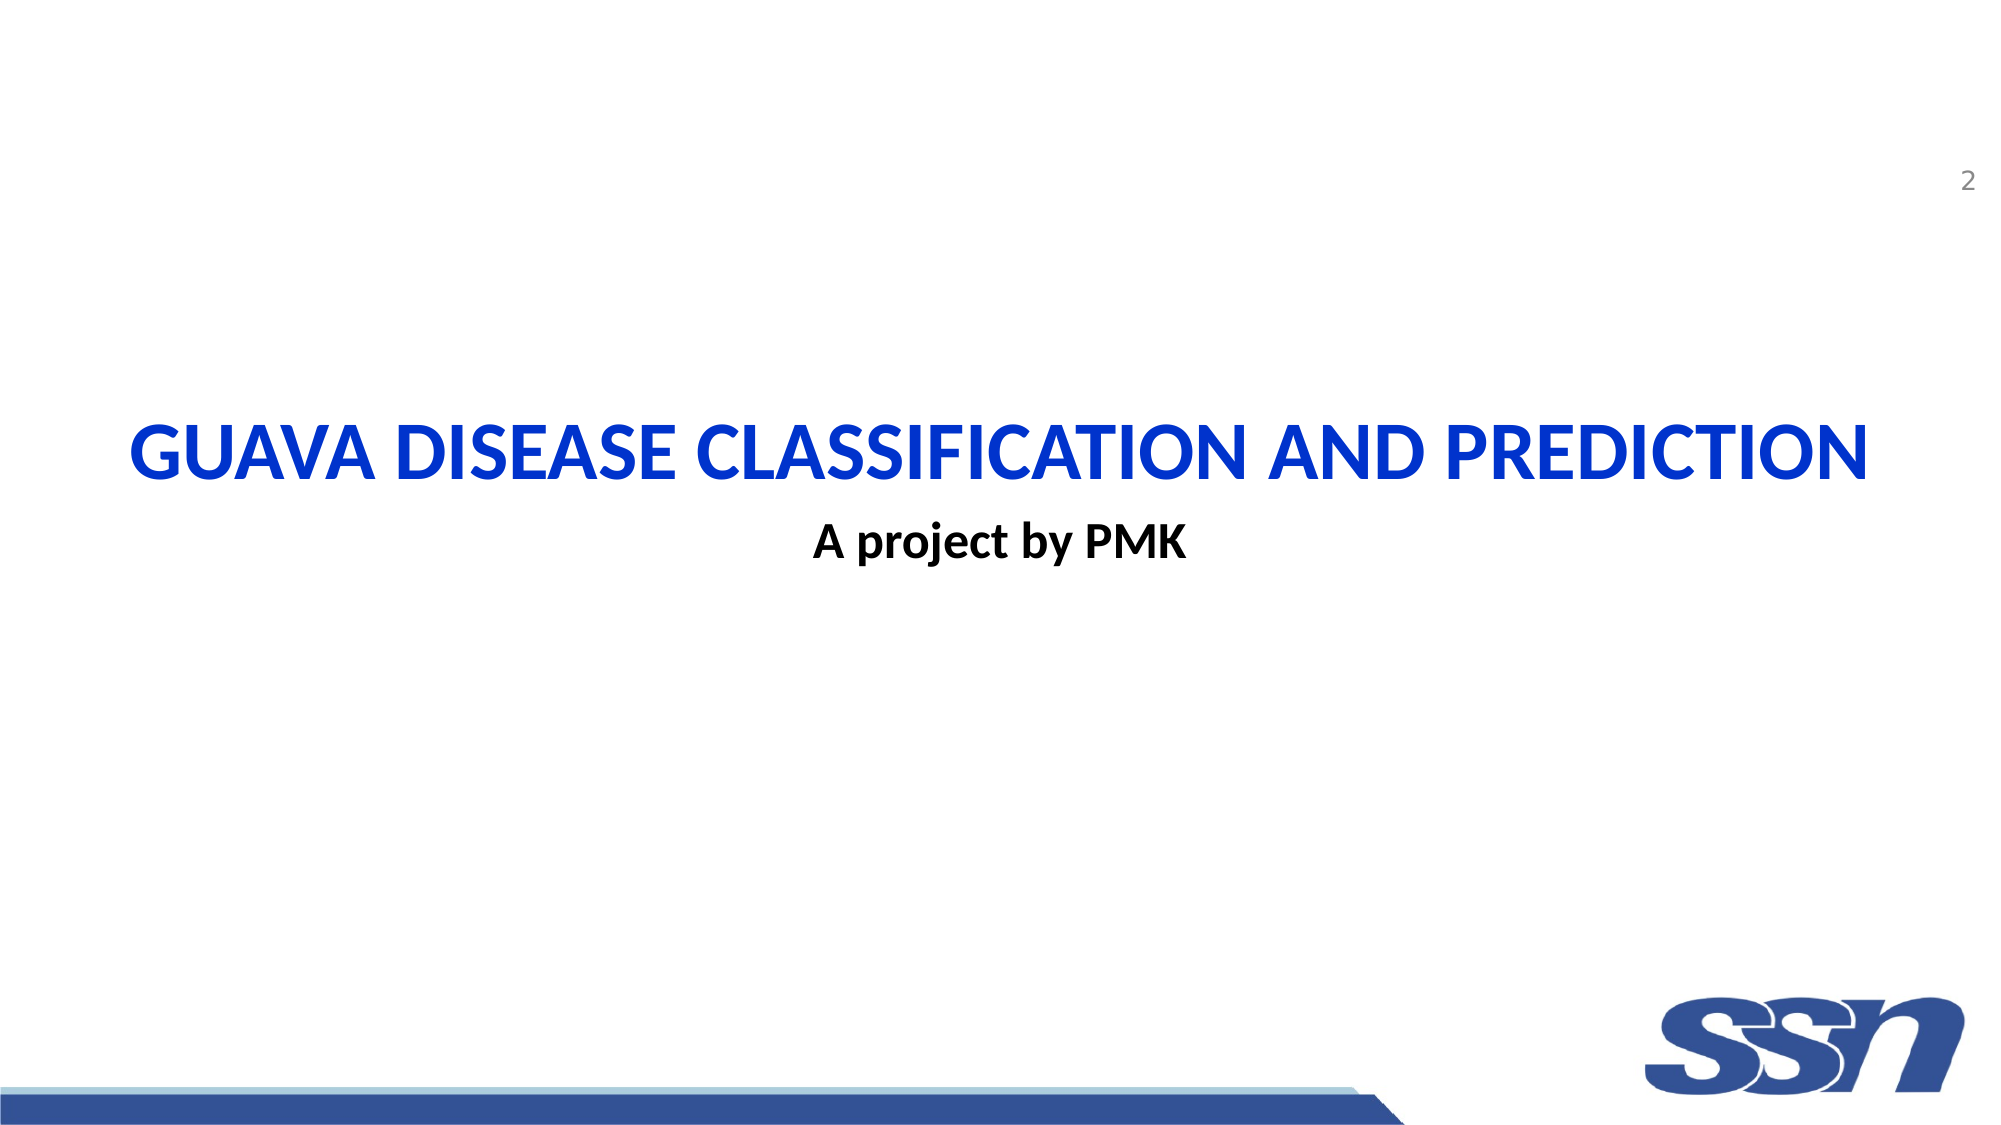

2
# GUAVA DISEASE CLASSIFICATION AND PREDICTION A project by PMK